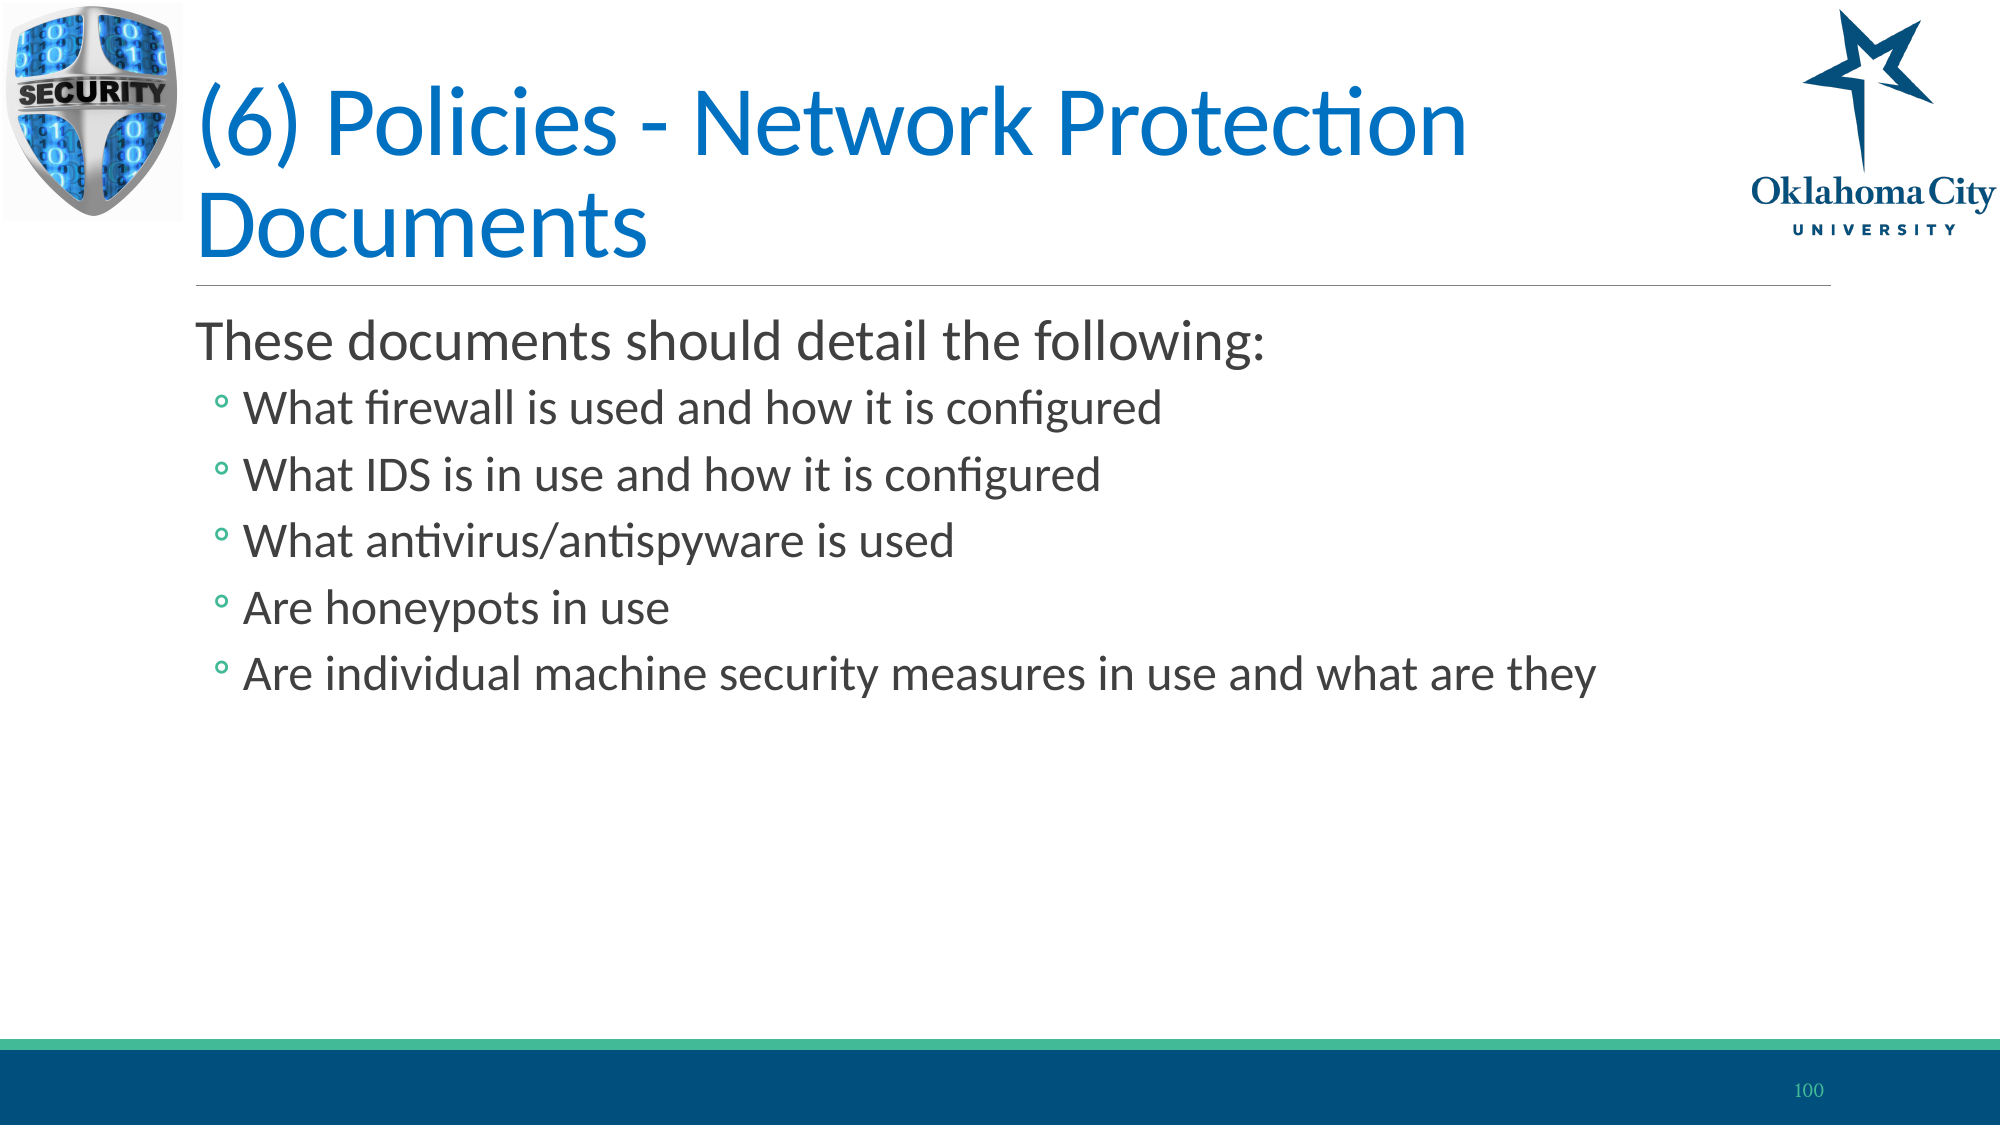

# (6) Policies - Network Protection Documents
These documents should detail the following:
What firewall is used and how it is configured
What IDS is in use and how it is configured
What antivirus/antispyware is used
Are honeypots in use
Are individual machine security measures in use and what are they
100